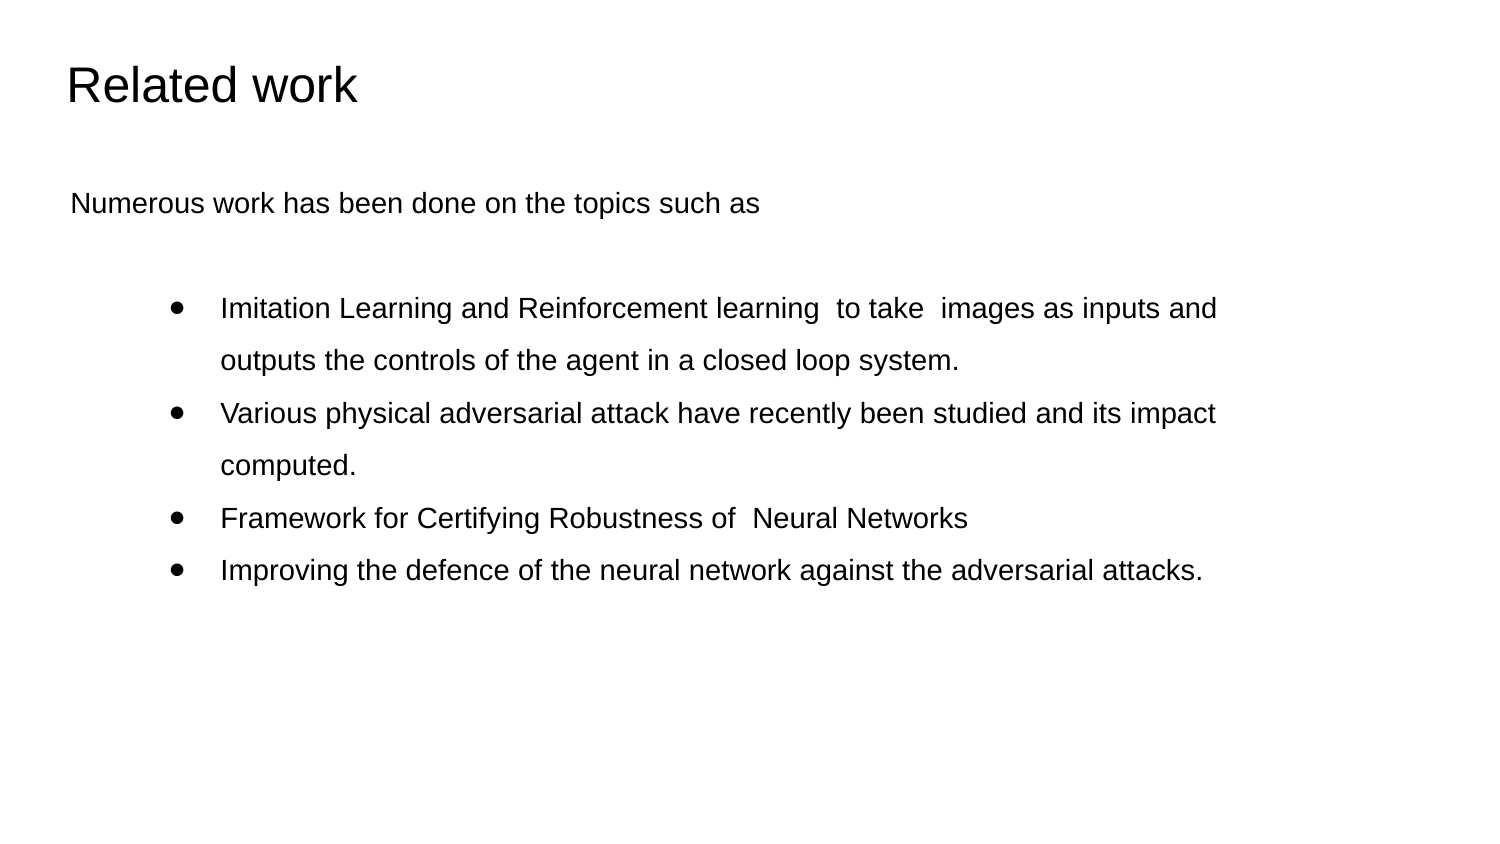

Related work
Numerous work has been done on the topics such as

Imitation Learning and Reinforcement learning  to take  images as inputs and outputs the controls of the agent in a closed loop system.
Various physical adversarial attack have recently been studied and its impact computed.
Framework for Certifying Robustness of  Neural Networks
Improving the defence of the neural network against the adversarial attacks.